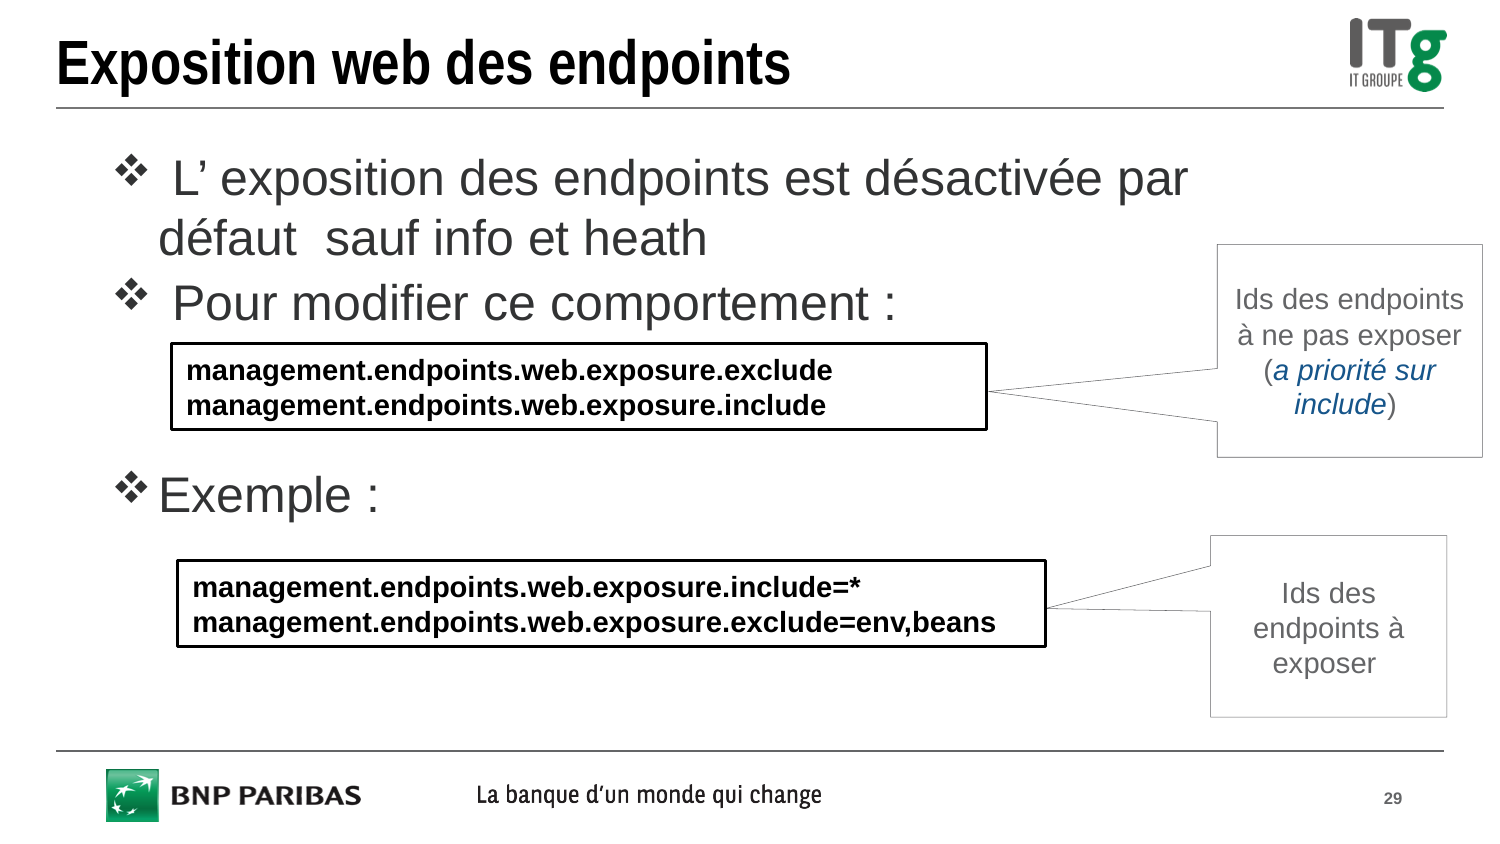

# Exposition web des endpoints
 L’ exposition des endpoints est désactivée par défaut  sauf info et heath
 Pour modifier ce comportement :

Exemple :

Ids des endpoints à ne pas exposer (a priorité sur include)
management.endpoints.web.exposure.exclude
management.endpoints.web.exposure.include
Ids des endpoints à exposer
management.endpoints.web.exposure.include=*
management.endpoints.web.exposure.exclude=env,beans
29